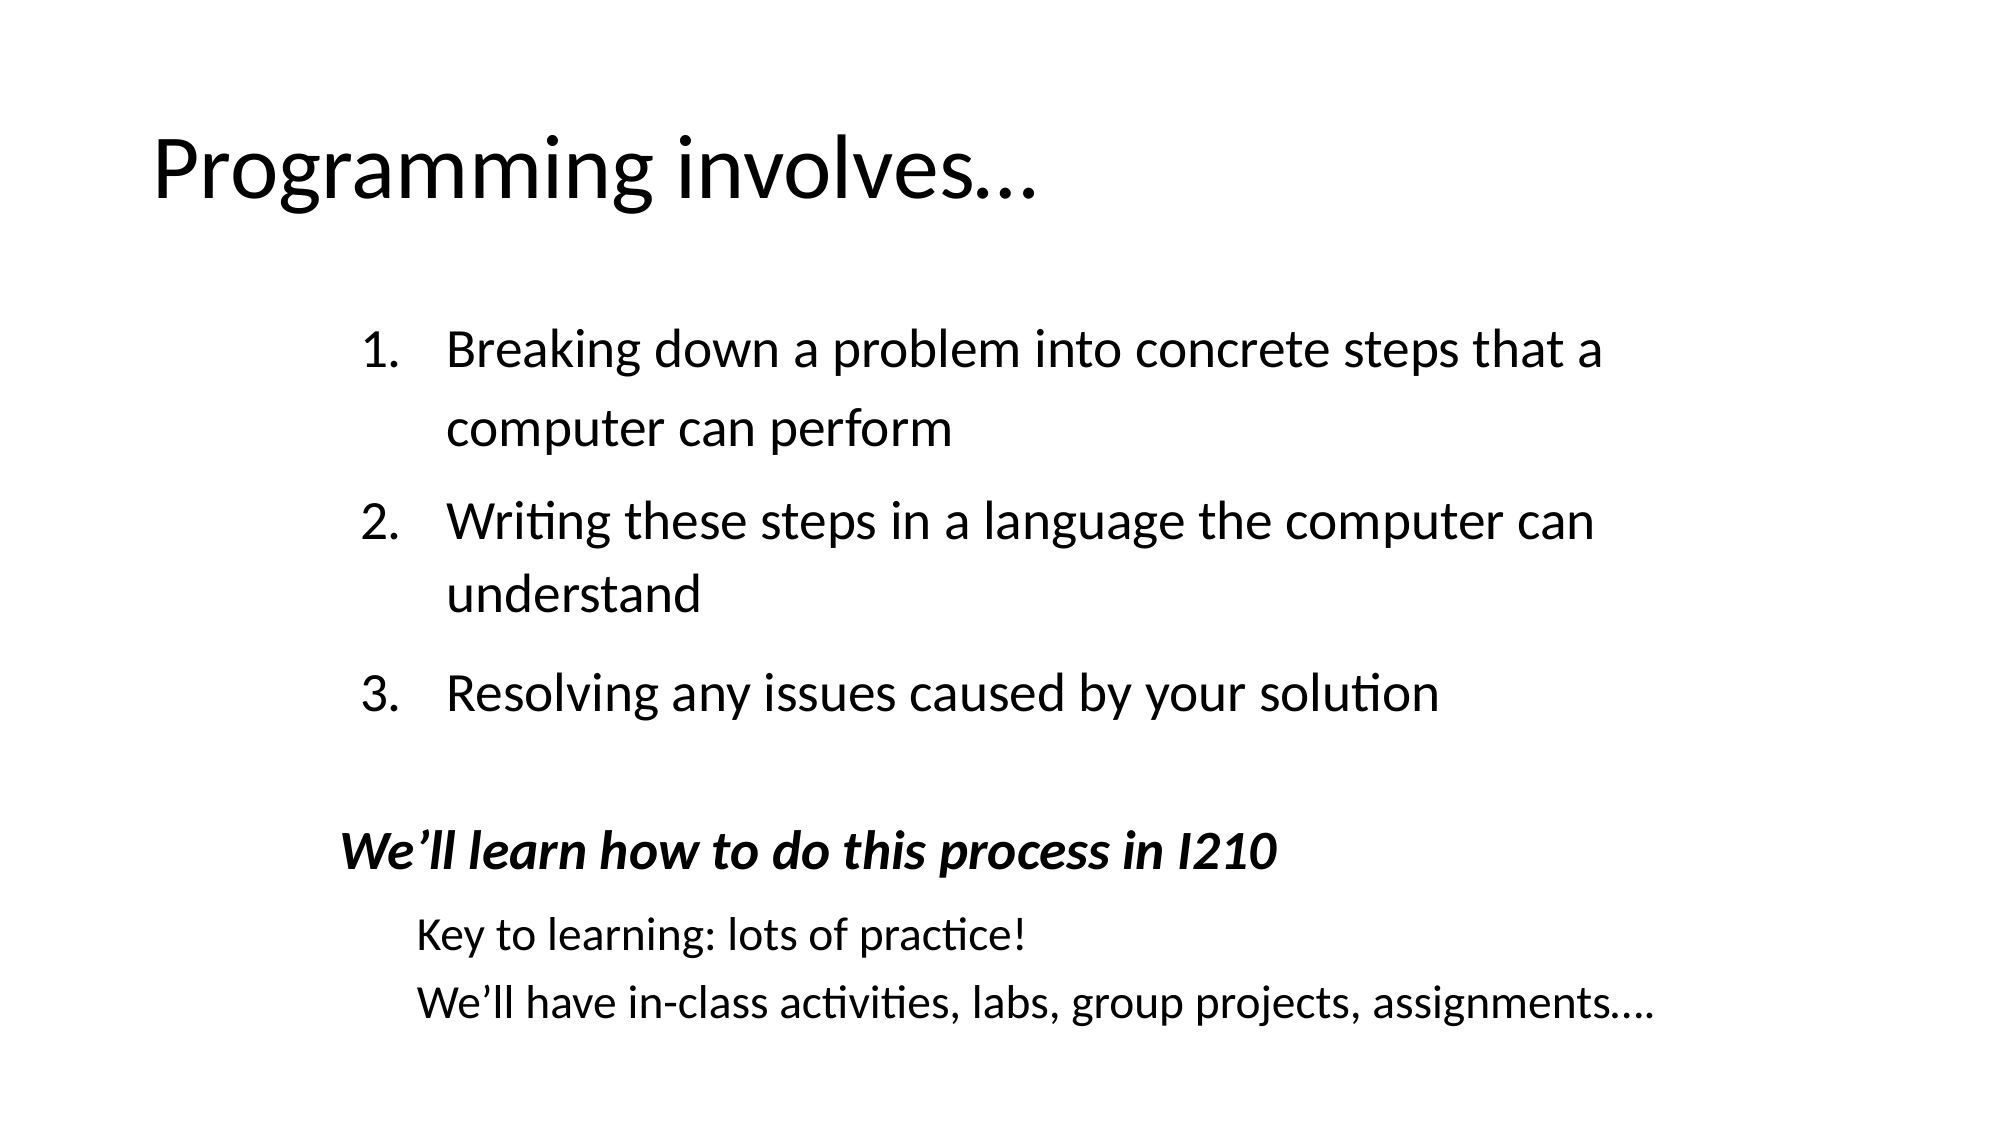

# Programming involves…
Breaking down a problem into concrete steps that a computer can perform
Writing these steps in a language the computer can understand
Resolving any issues caused by your solution

We’ll learn how to do this process in I210
Key to learning: lots of practice!
We’ll have in-class activities, labs, group projects, assignments….